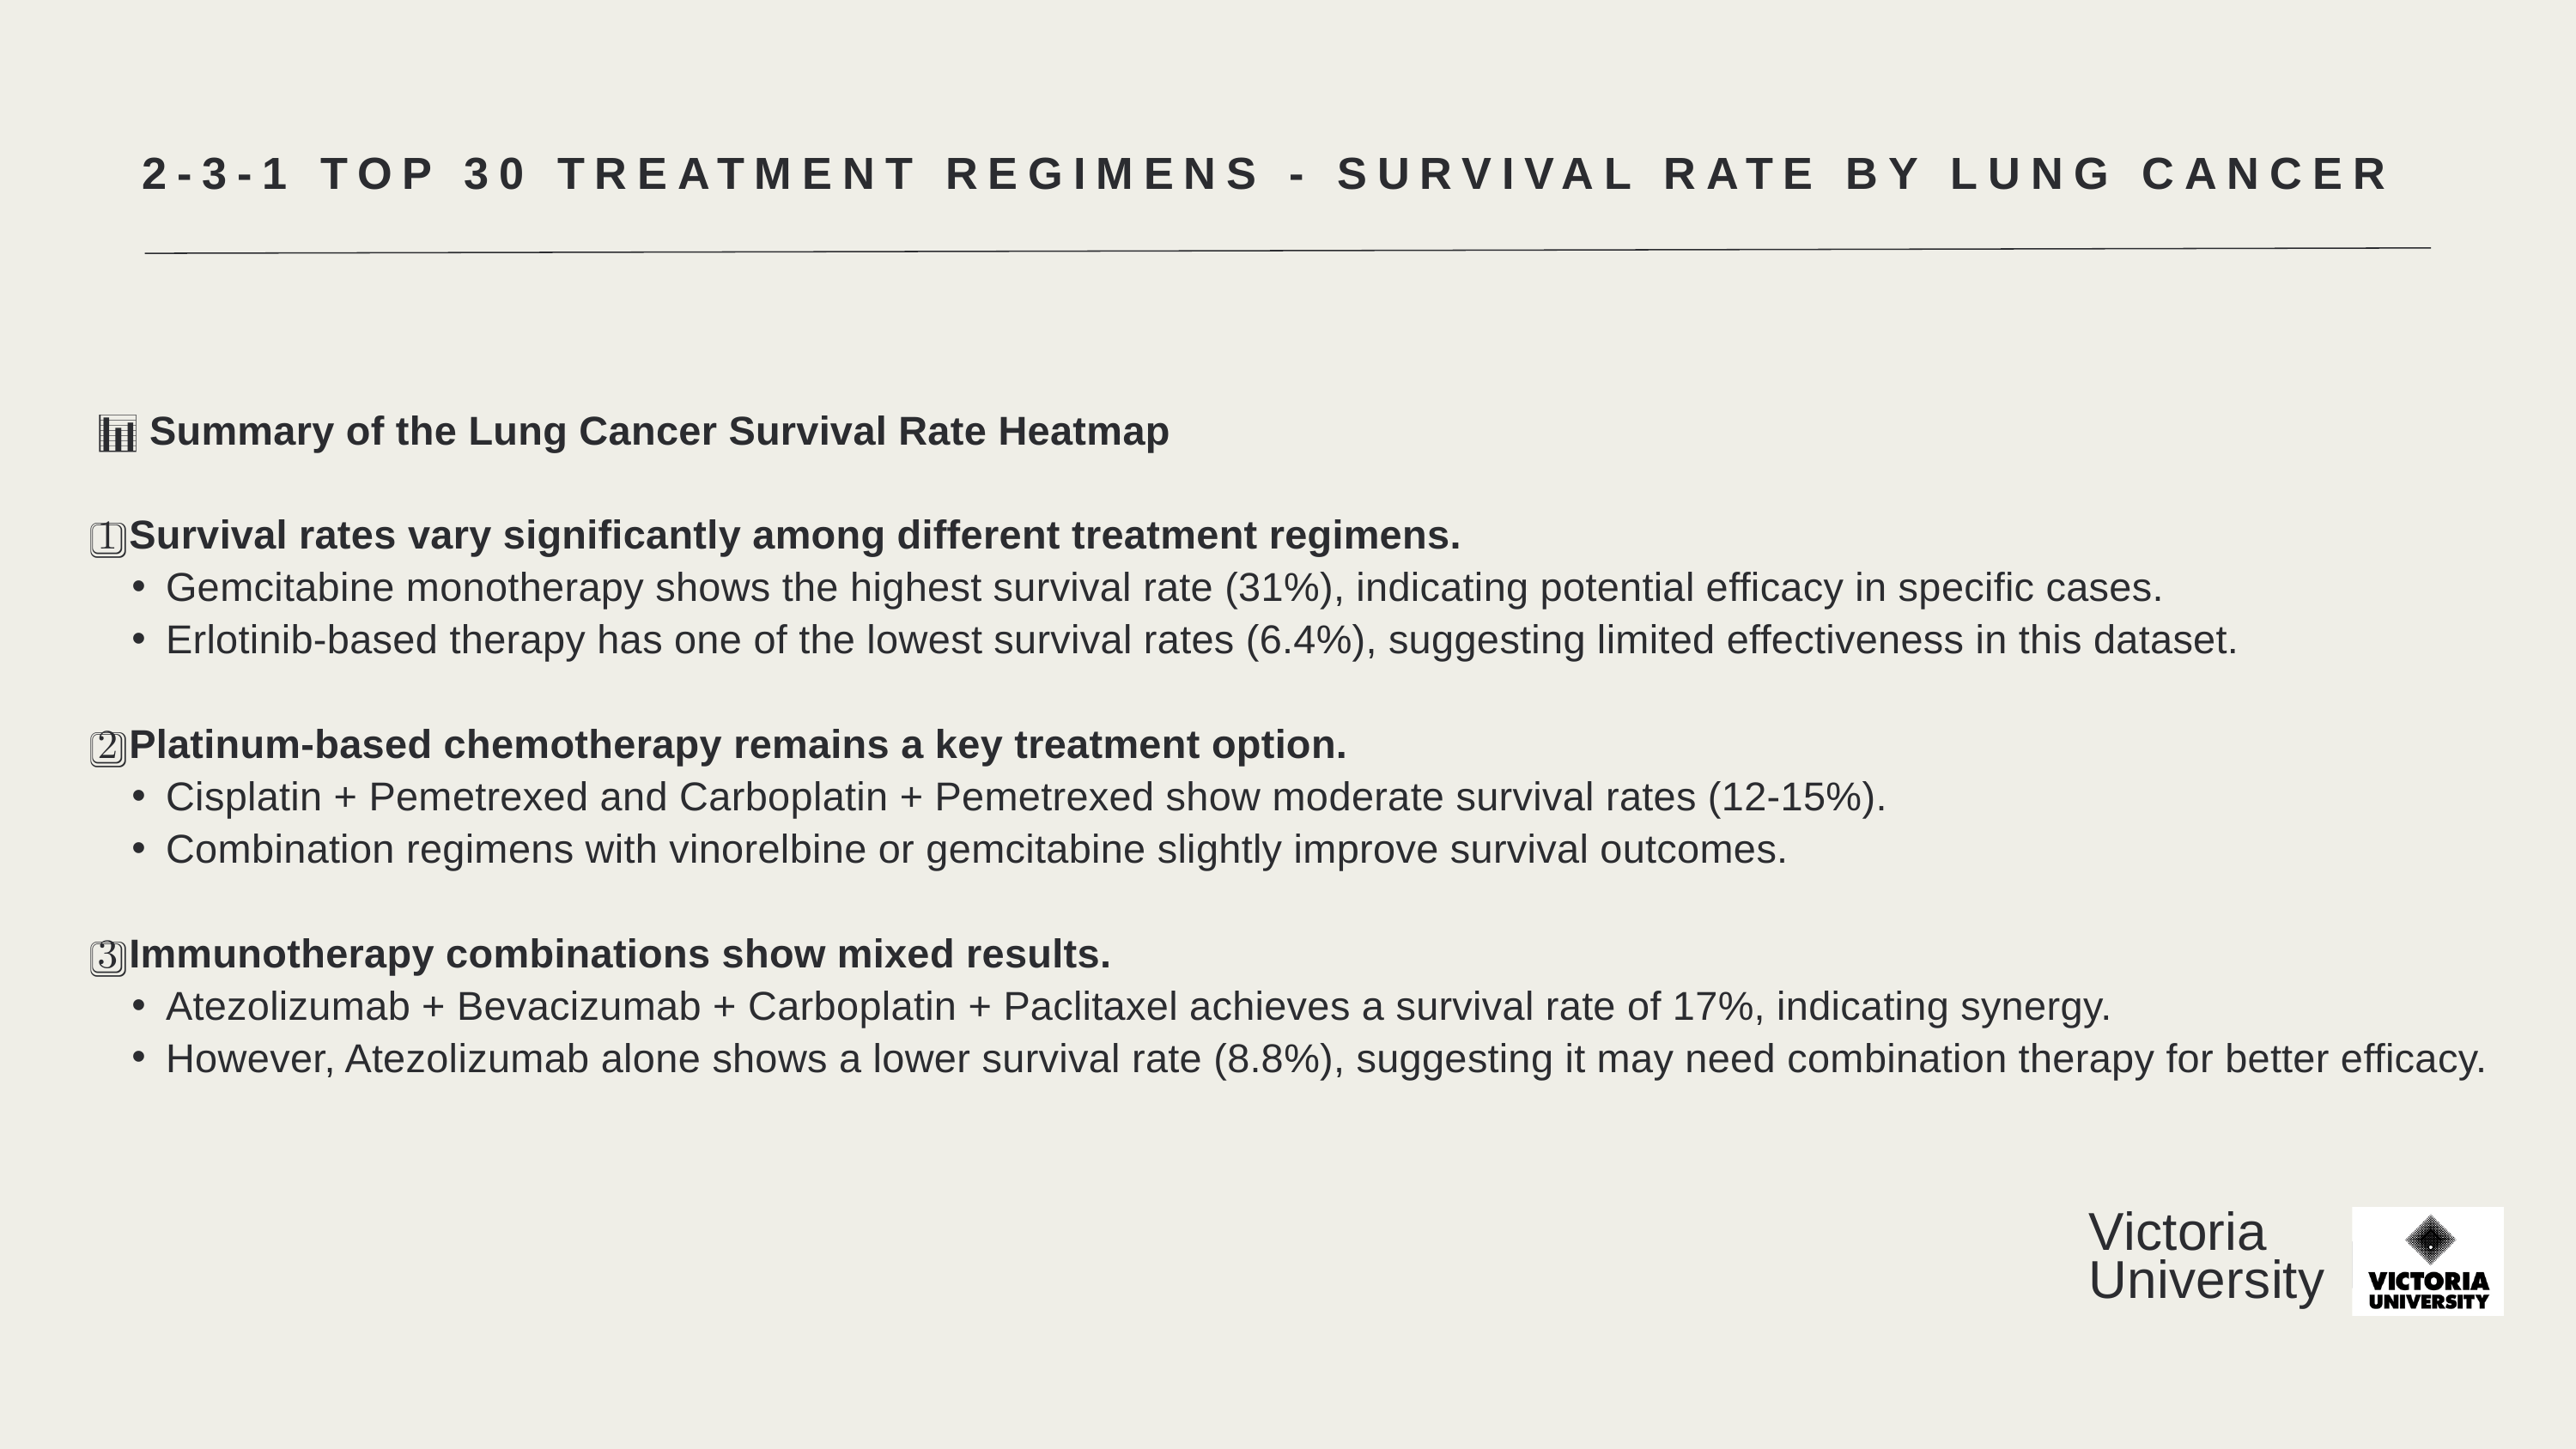

2-3-1 TOP 30 TREATMENT REGIMENS - SURVIVAL RATE BY LUNG CANCER

📊 Summary of the Lung Cancer Survival Rate Heatmap

1️⃣ Survival rates vary significantly among different treatment regimens.
Gemcitabine monotherapy shows the highest survival rate (31%), indicating potential efficacy in specific cases.
Erlotinib-based therapy has one of the lowest survival rates (6.4%), suggesting limited effectiveness in this dataset.

2️⃣ Platinum-based chemotherapy remains a key treatment option.
Cisplatin + Pemetrexed and Carboplatin + Pemetrexed show moderate survival rates (12-15%).
Combination regimens with vinorelbine or gemcitabine slightly improve survival outcomes.

3️⃣ Immunotherapy combinations show mixed results.
Atezolizumab + Bevacizumab + Carboplatin + Paclitaxel achieves a survival rate of 17%, indicating synergy.
However, Atezolizumab alone shows a lower survival rate (8.8%), suggesting it may need combination therapy for better efficacy.

Victoria
University